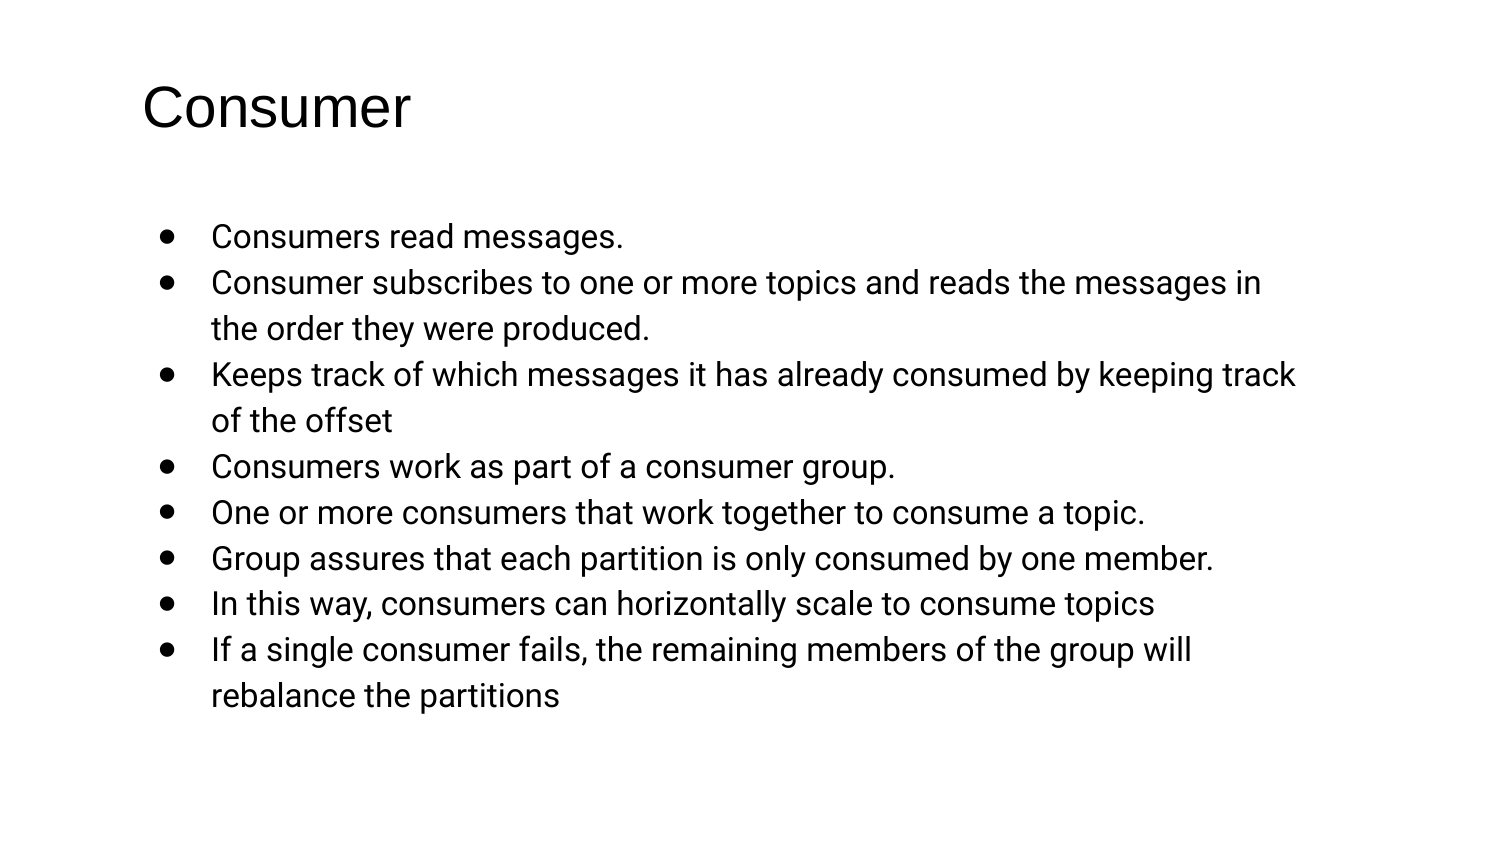

Consumer
Consumers read messages.
Consumer subscribes to one or more topics and reads the messages in the order they were produced.
Keeps track of which messages it has already consumed by keeping track of the offset
Consumers work as part of a consumer group.
One or more consumers that work together to consume a topic.
Group assures that each partition is only consumed by one member.
In this way, consumers can horizontally scale to consume topics
If a single consumer fails, the remaining members of the group will rebalance the partitions